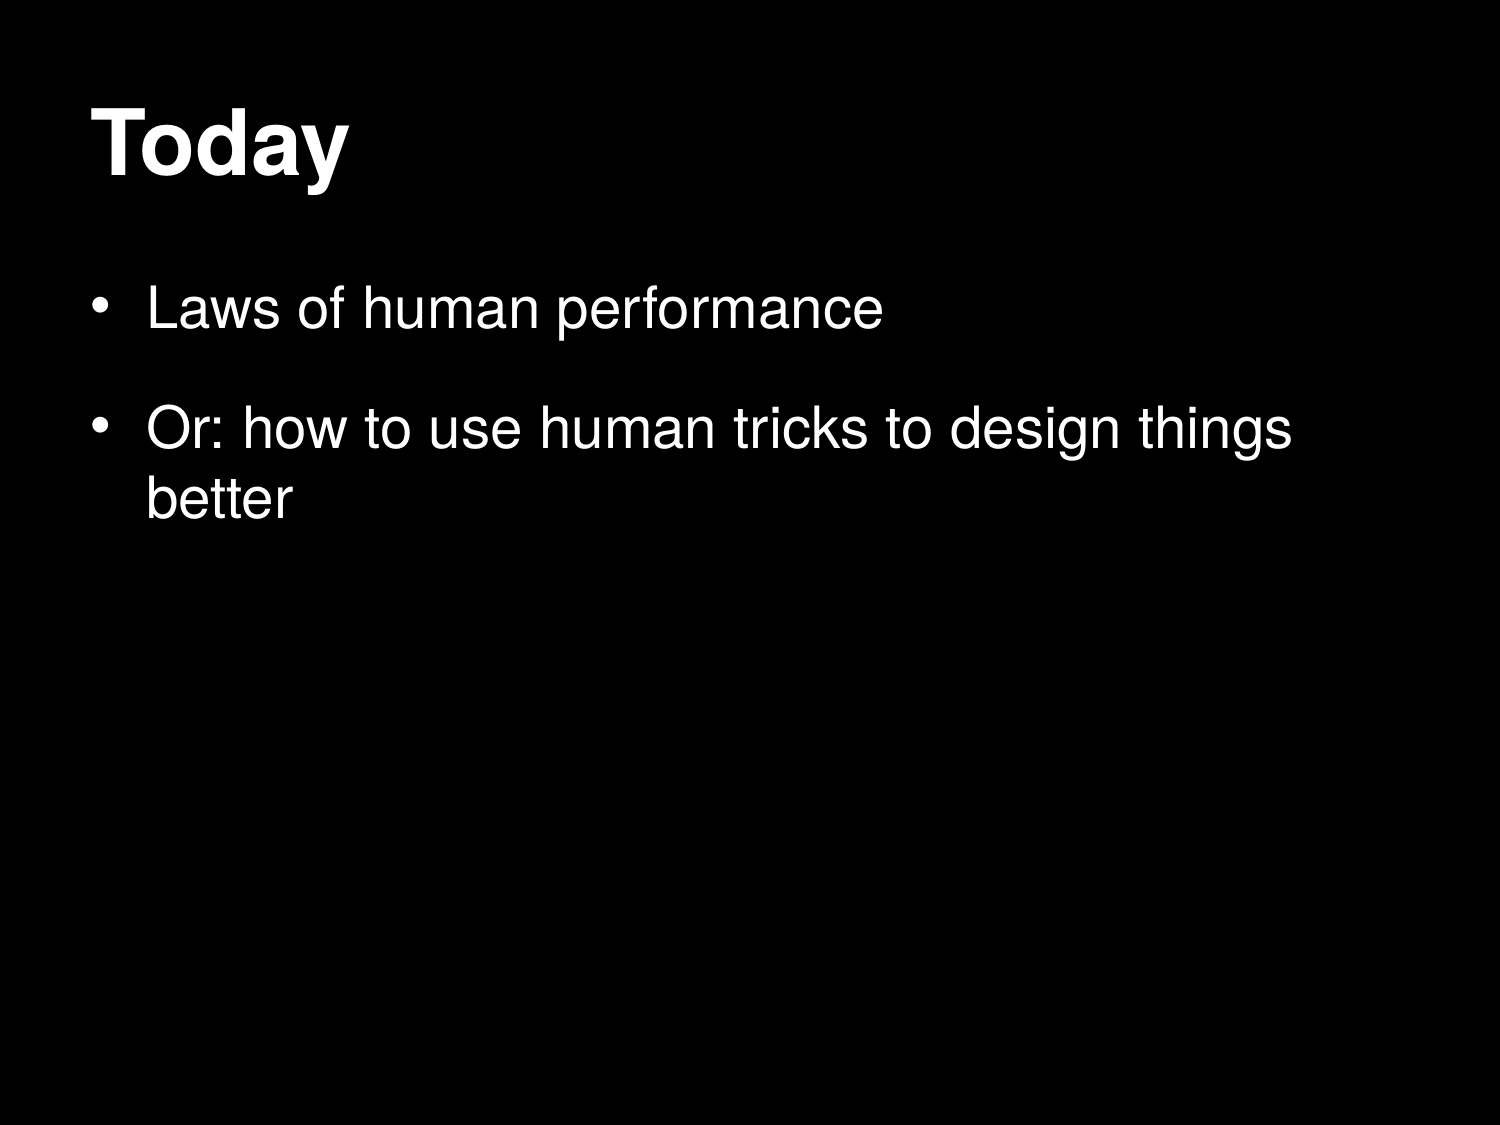

# Today
Laws of human performance
Or: how to use human tricks to design things better